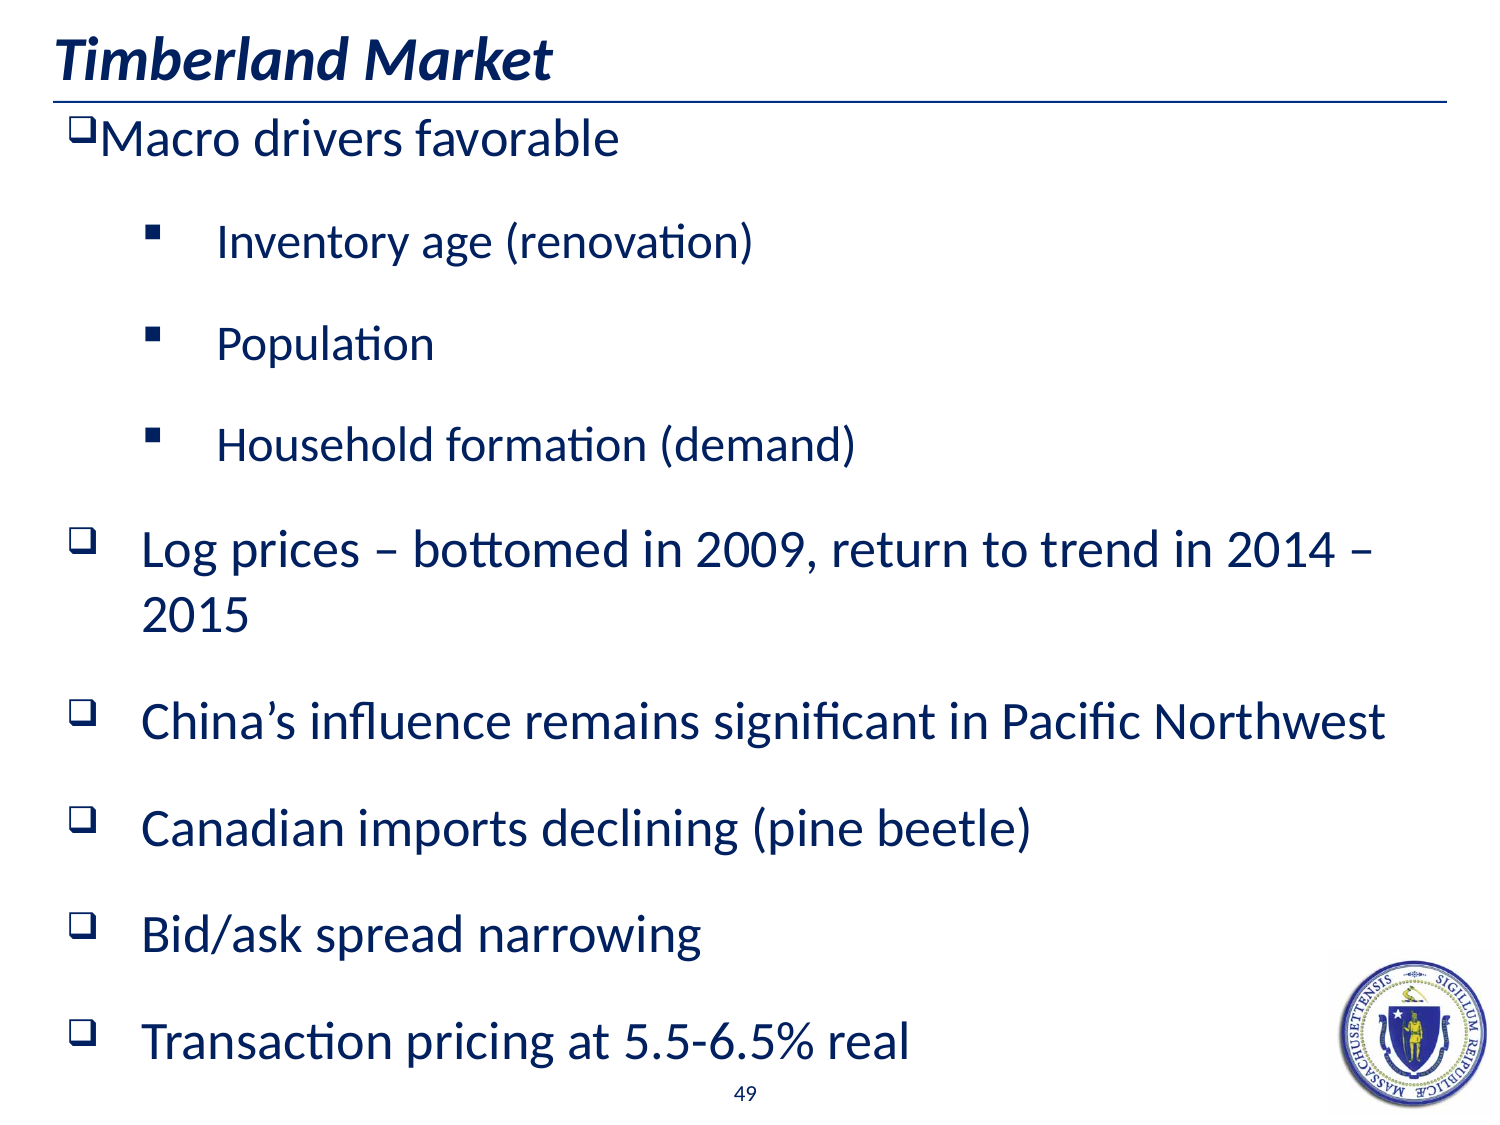

# Timberland Market
Macro drivers favorable
Inventory age (renovation)
Population
Household formation (demand)
Log prices – bottomed in 2009, return to trend in 2014 – 2015
China’s influence remains significant in Pacific Northwest
Canadian imports declining (pine beetle)
Bid/ask spread narrowing
Transaction pricing at 5.5-6.5% real